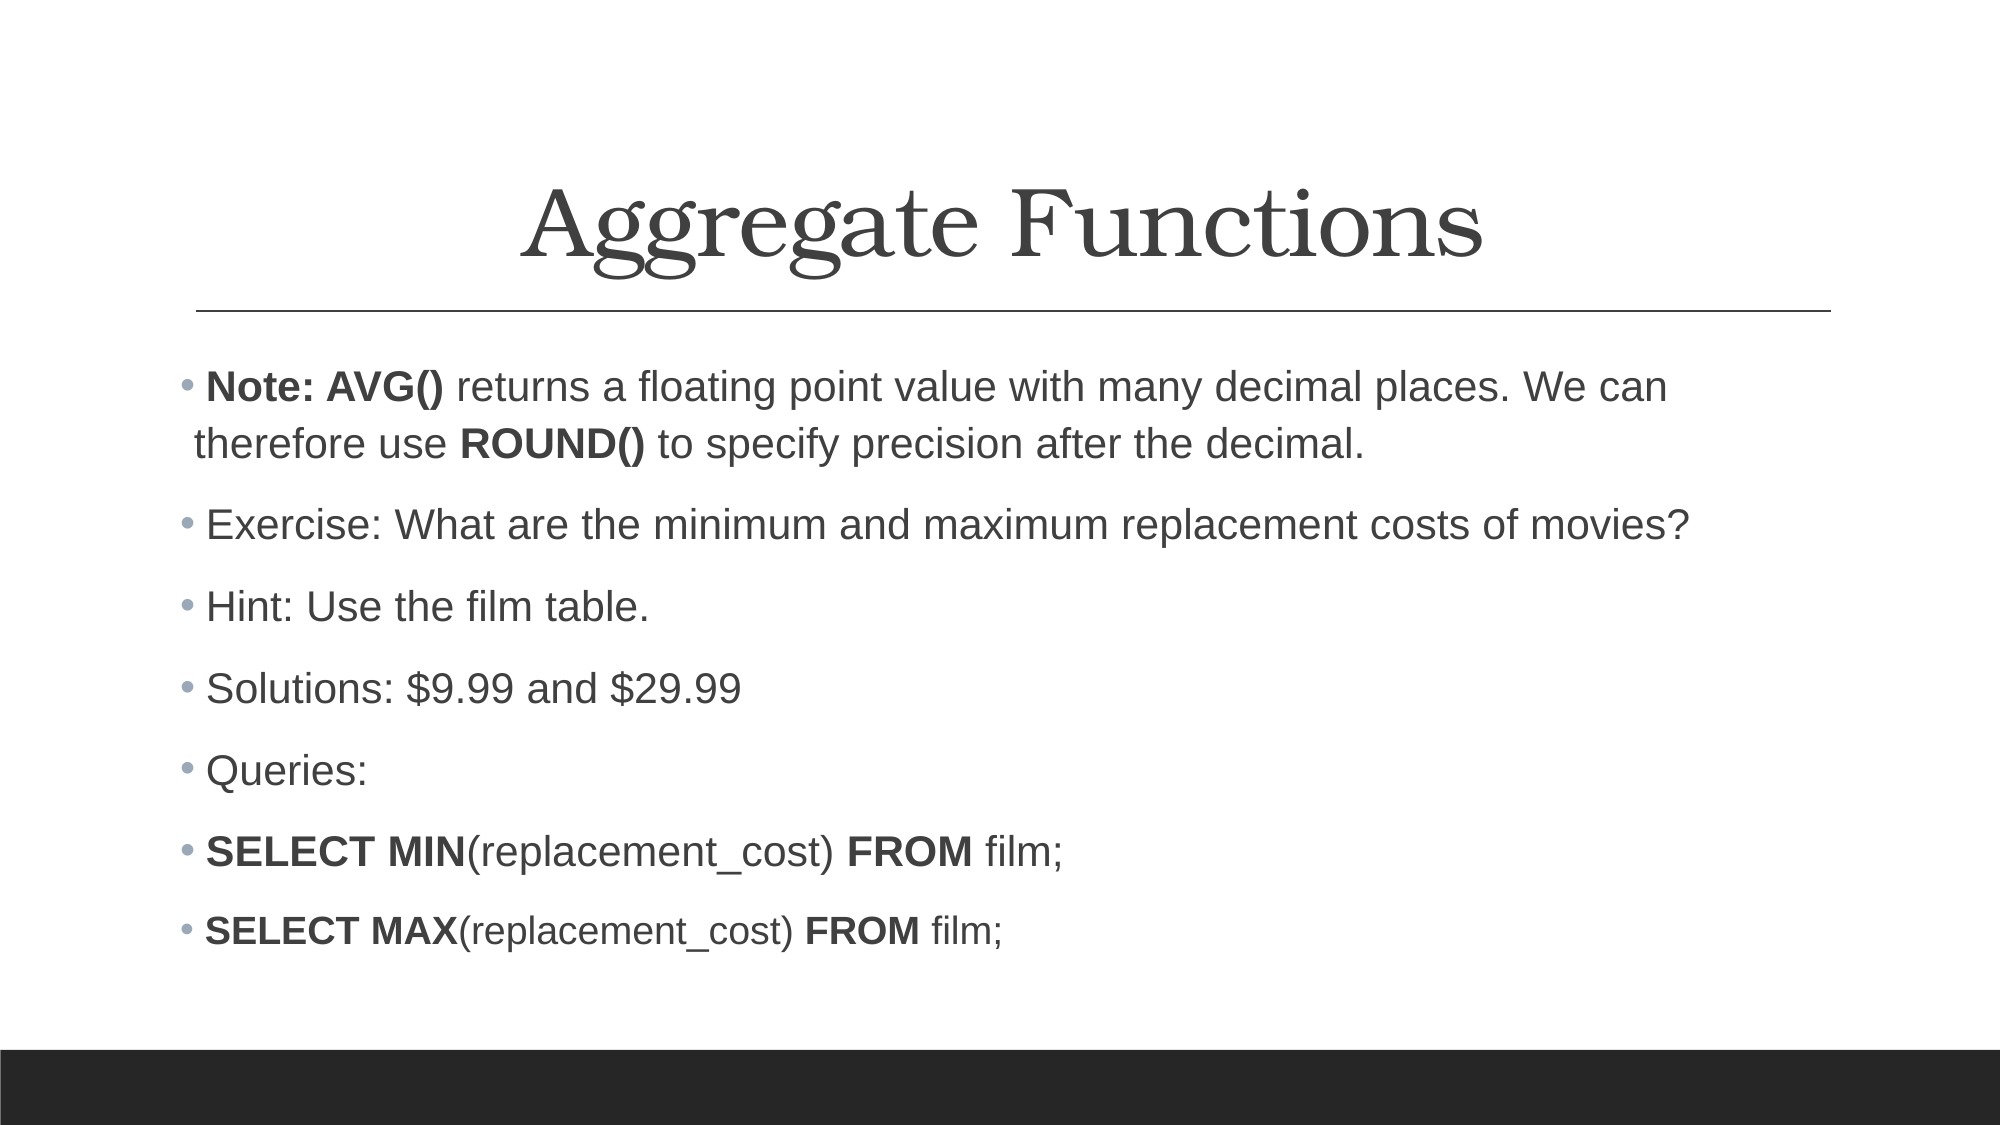

# Aggregate Functions
 Note: AVG() returns a floating point value with many decimal places. We can therefore use ROUND() to specify precision after the decimal.
 Exercise: What are the minimum and maximum replacement costs of movies?
 Hint: Use the film table.
 Solutions: $9.99 and $29.99
 Queries:
 SELECT MIN(replacement_cost) FROM film;
 SELECT MAX(replacement_cost) FROM film;